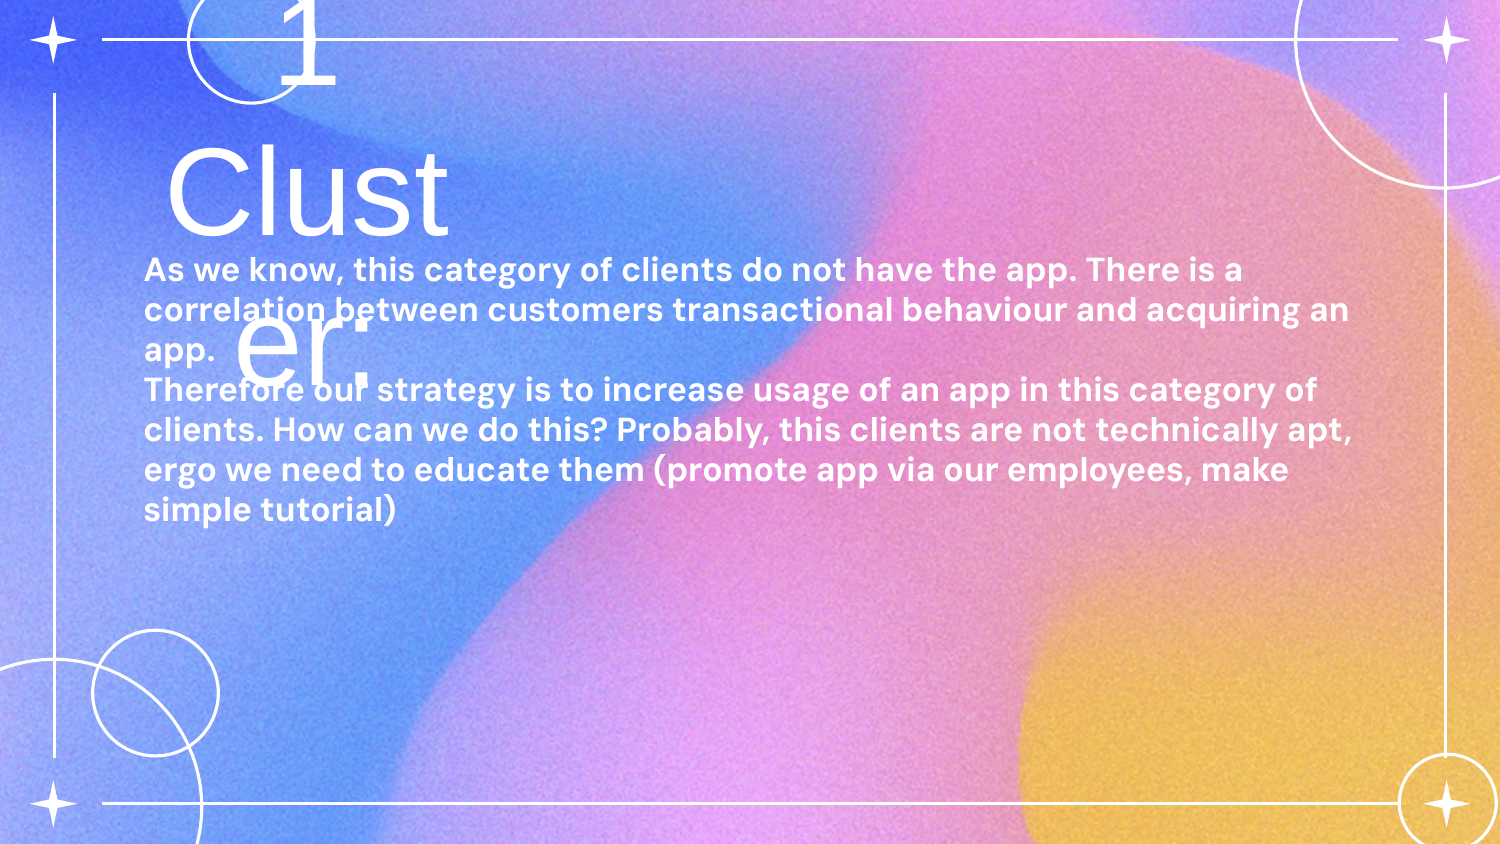

1 Cluster:
As we know, this category of clients do not have the app. There is a correlation between customers transactional behaviour and acquiring an app.
Therefore our strategy is to increase usage of an app in this category of clients. How can we do this? Probably, this clients are not technically apt, ergo we need to educate them (promote app via our employees, make simple tutorial)